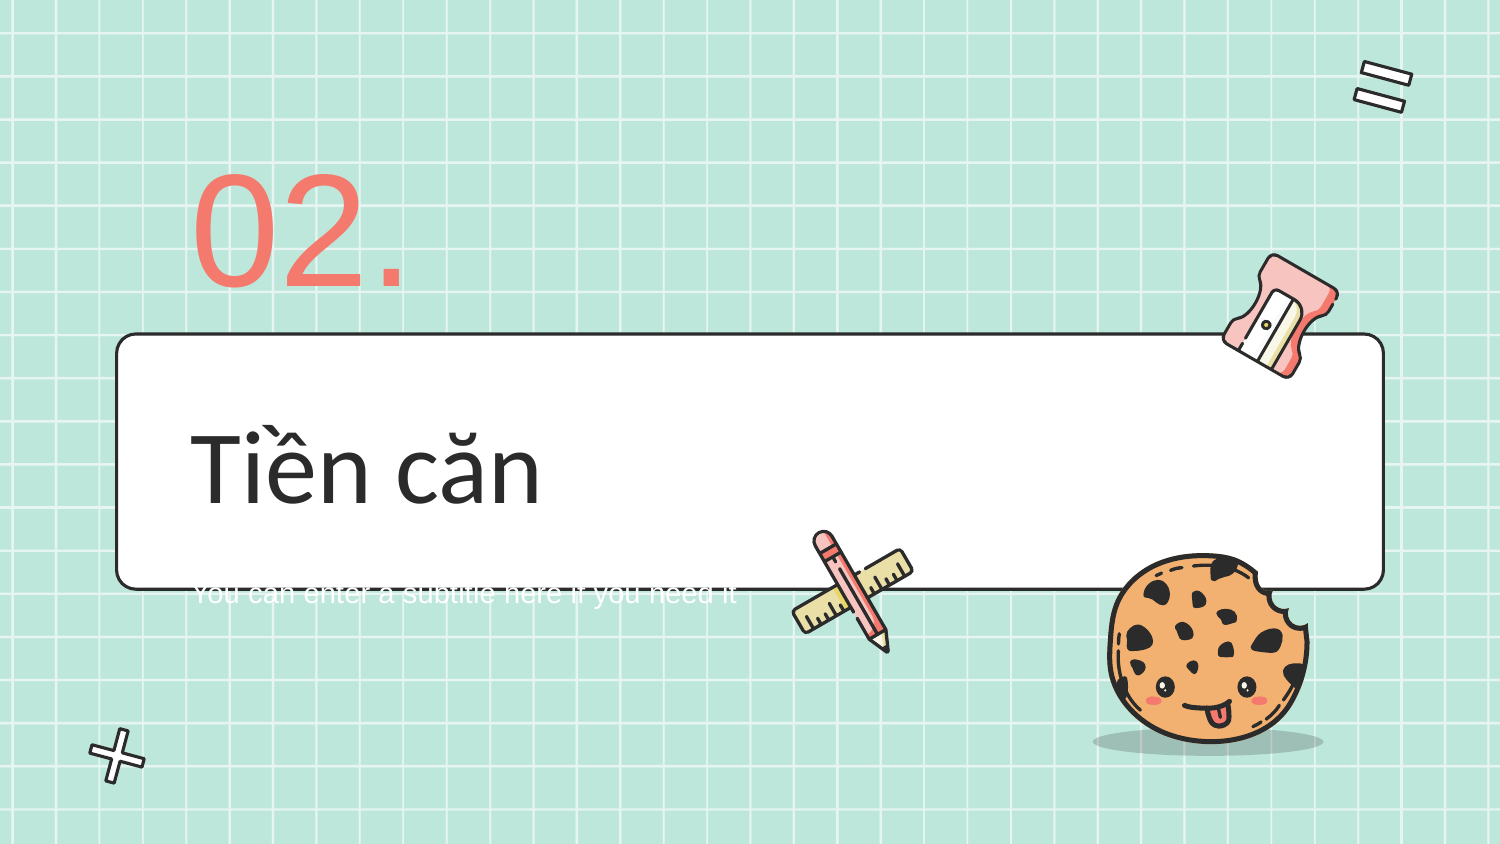

02.

# Tiền căn

You can enter a subtitle here if you need it